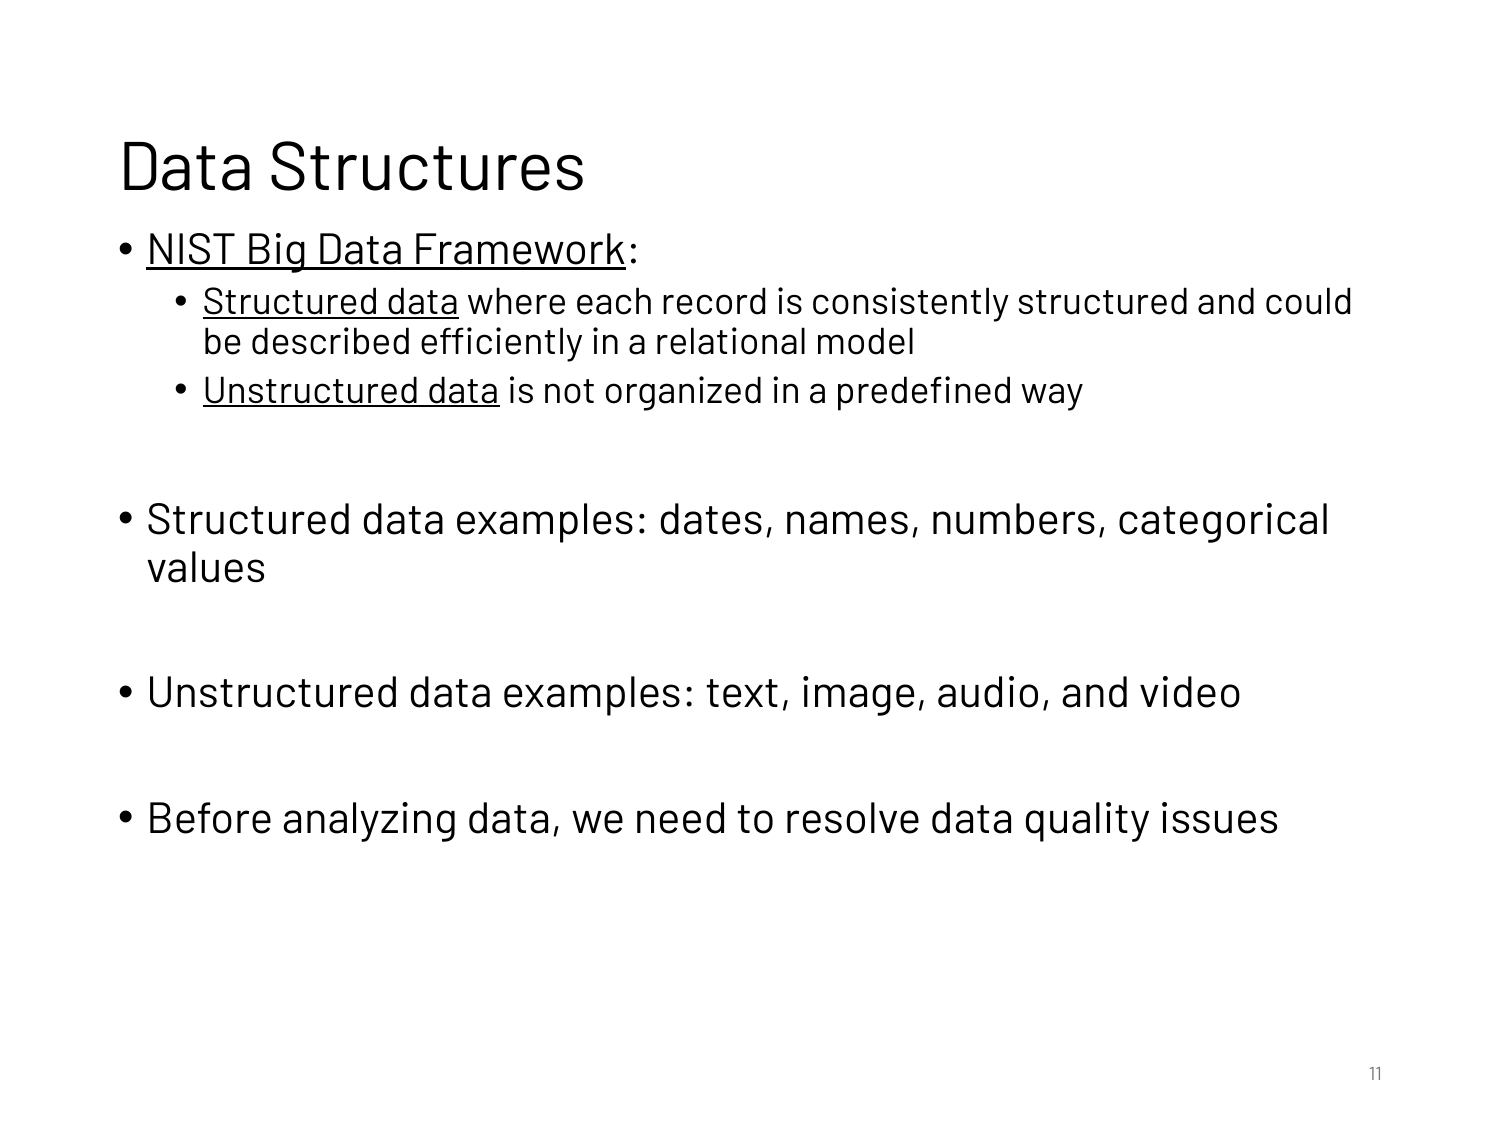

# Data Structures
NIST Big Data Framework:
Structured data where each record is consistently structured and could be described efficiently in a relational model
Unstructured data is not organized in a predefined way

Structured data examples: dates, names, numbers, categorical values

Unstructured data examples: text, image, audio, and video

Before analyzing data, we need to resolve data quality issues
11